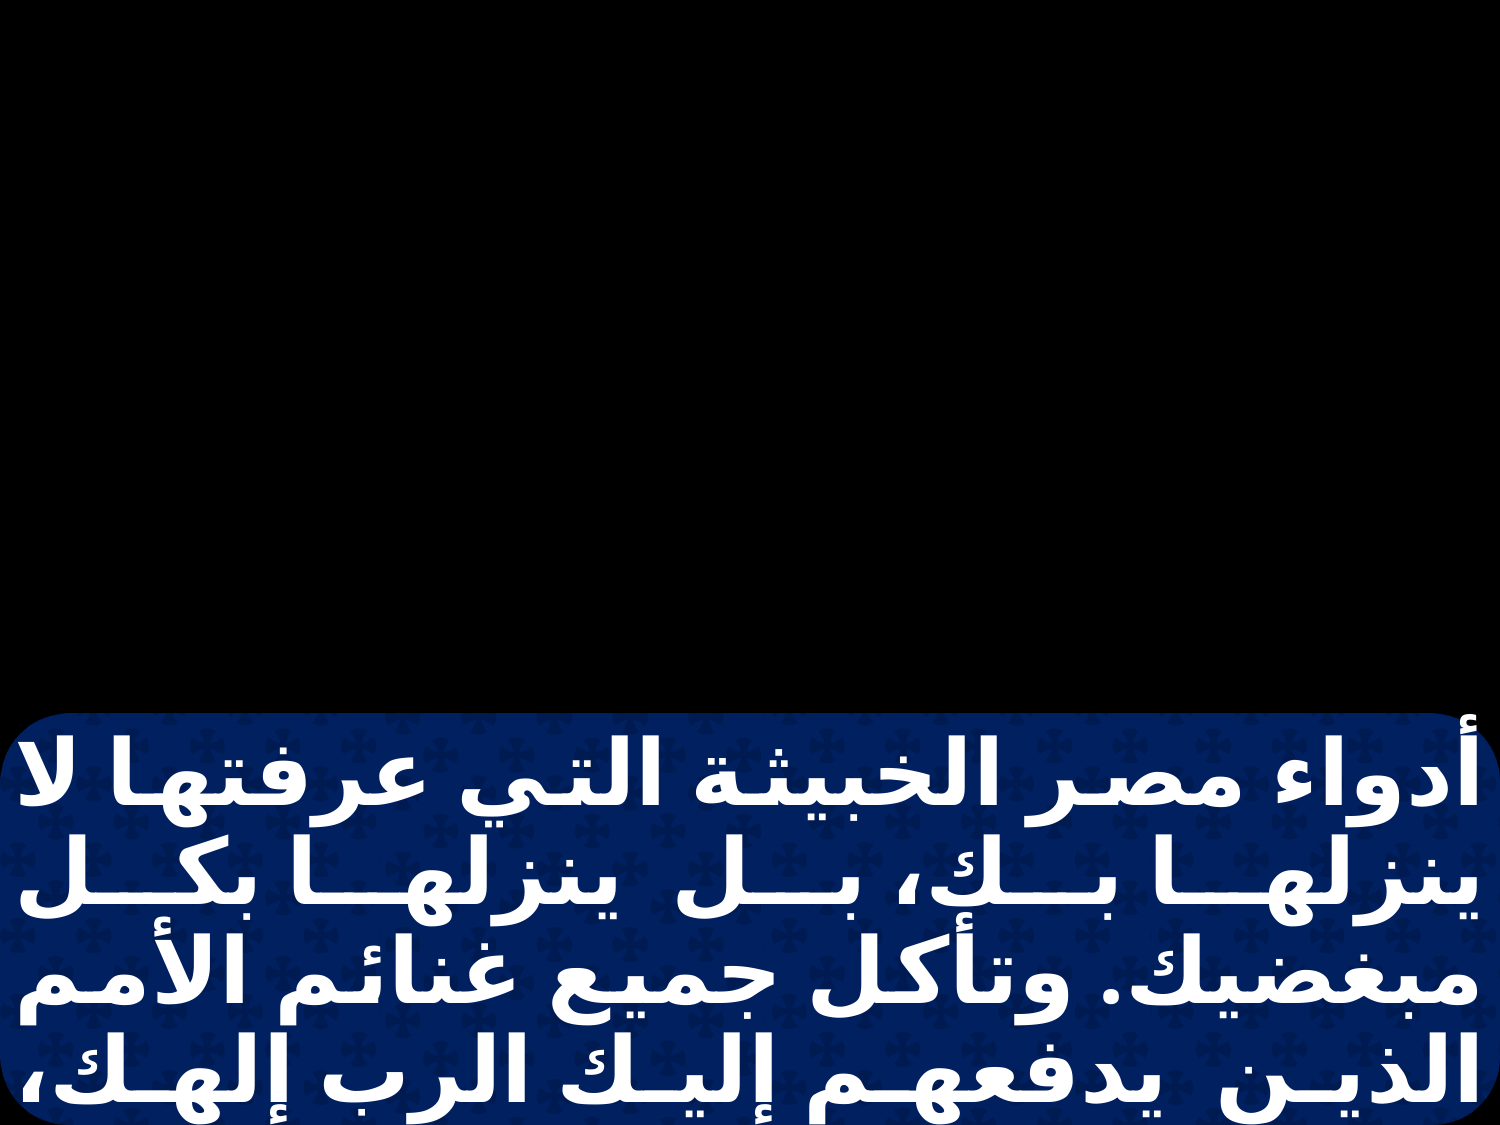

أدواء مصر الخبيثة التي عرفتها لا ينزلها بك، بل  ينزلها بكل مبغضيك. وتأكل جميع غنائم الأمم الذين  يدفعهم إليك الرب إلهك، فلا تشفق عيناك عليهم ولا  تعبد آلهتهم، فإن ذلك شرك لك. فإن قلت في قلبك: